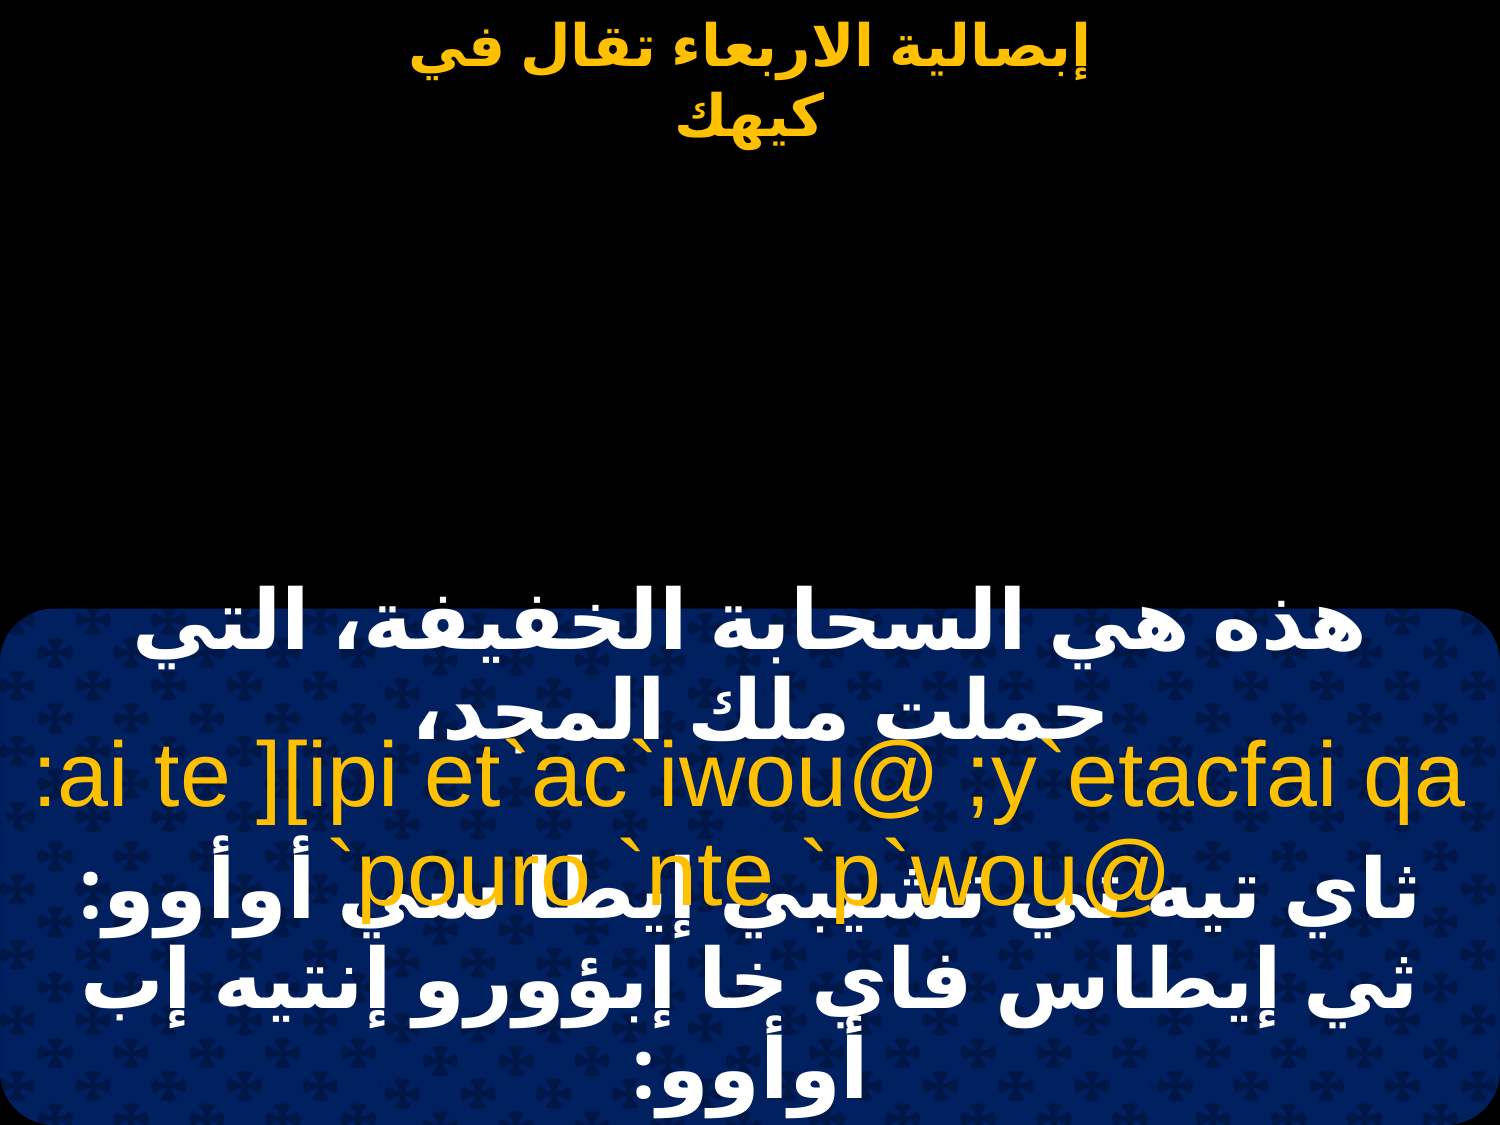

#
هذه هي السحابة الخفيفة، التي حملت ملك المجد،
:ai te ][ipi et`ac`iwou@ ;y`etacfai qa `pouro `nte `p`wou@
ثاي تيه تي تشيبي إيطا سي أوأوو: ثي إيطاس فاي خا إبؤورو إنتيه إب أوأوو: